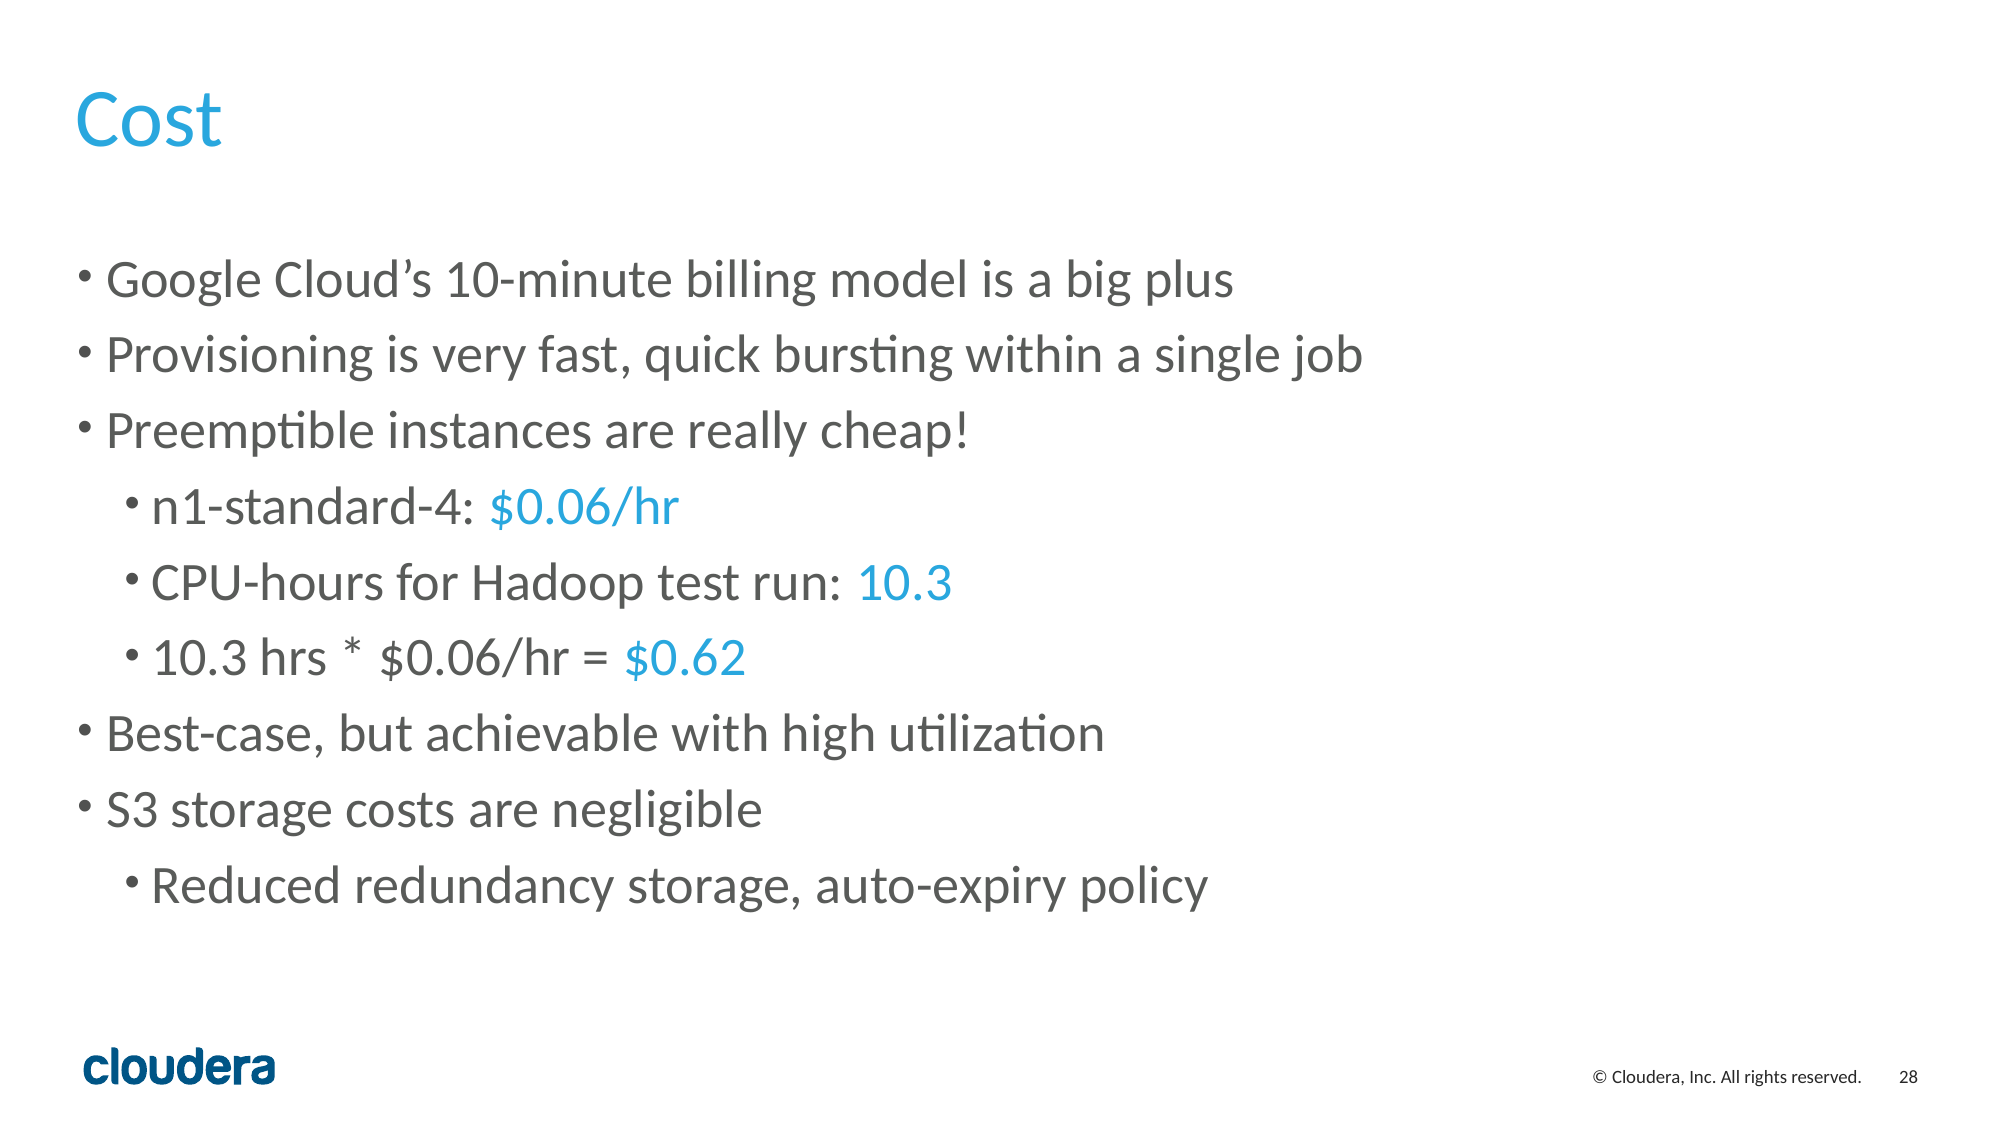

# Cost
Google Cloud’s 10-minute billing model is a big plus
Provisioning is very fast, quick bursting within a single job
Preemptible instances are really cheap!
n1-standard-4: $0.06/hr
CPU-hours for Hadoop test run: 10.3
10.3 hrs * $0.06/hr = $0.62
Best-case, but achievable with high utilization
S3 storage costs are negligible
Reduced redundancy storage, auto-expiry policy